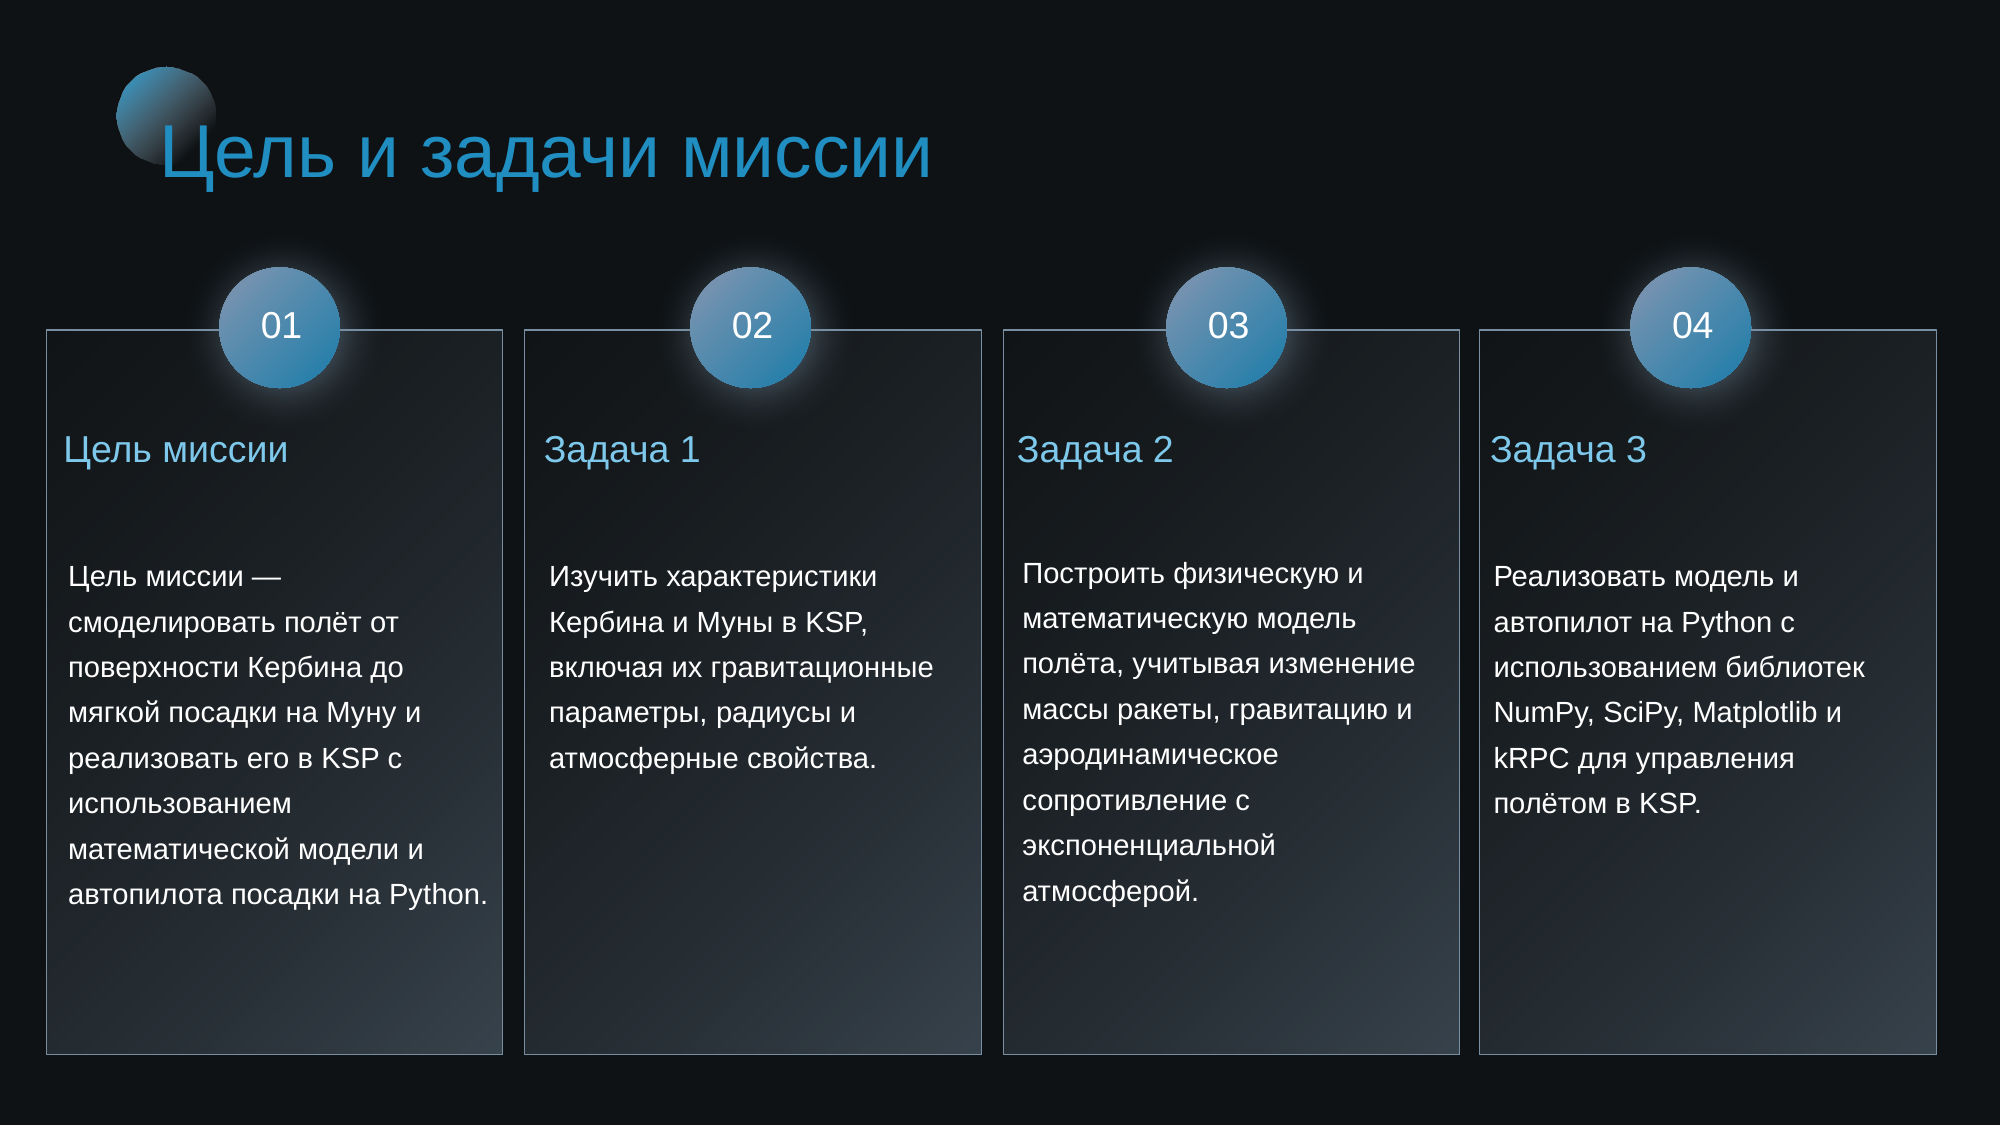

Цель и задачи миссии

01

02

03

04

Цель миссии
Задача 1
Задача 2
Задача 3
Построить физическую и математическую модель полёта, учитывая изменение массы ракеты, гравитацию и аэродинамическое сопротивление с экспоненциальной атмосферой.
Цель миссии — смоделировать полёт от поверхности Кербина до мягкой посадки на Муну и реализовать его в KSP с использованием математической модели и автопилота посадки на Python.
Изучить характеристики Кербина и Муны в KSP, включая их гравитационные параметры, радиусы и атмосферные свойства.
Реализовать модель и автопилот на Python с использованием библиотек NumPy, SciPy, Matplotlib и kRPC для управления полётом в KSP.